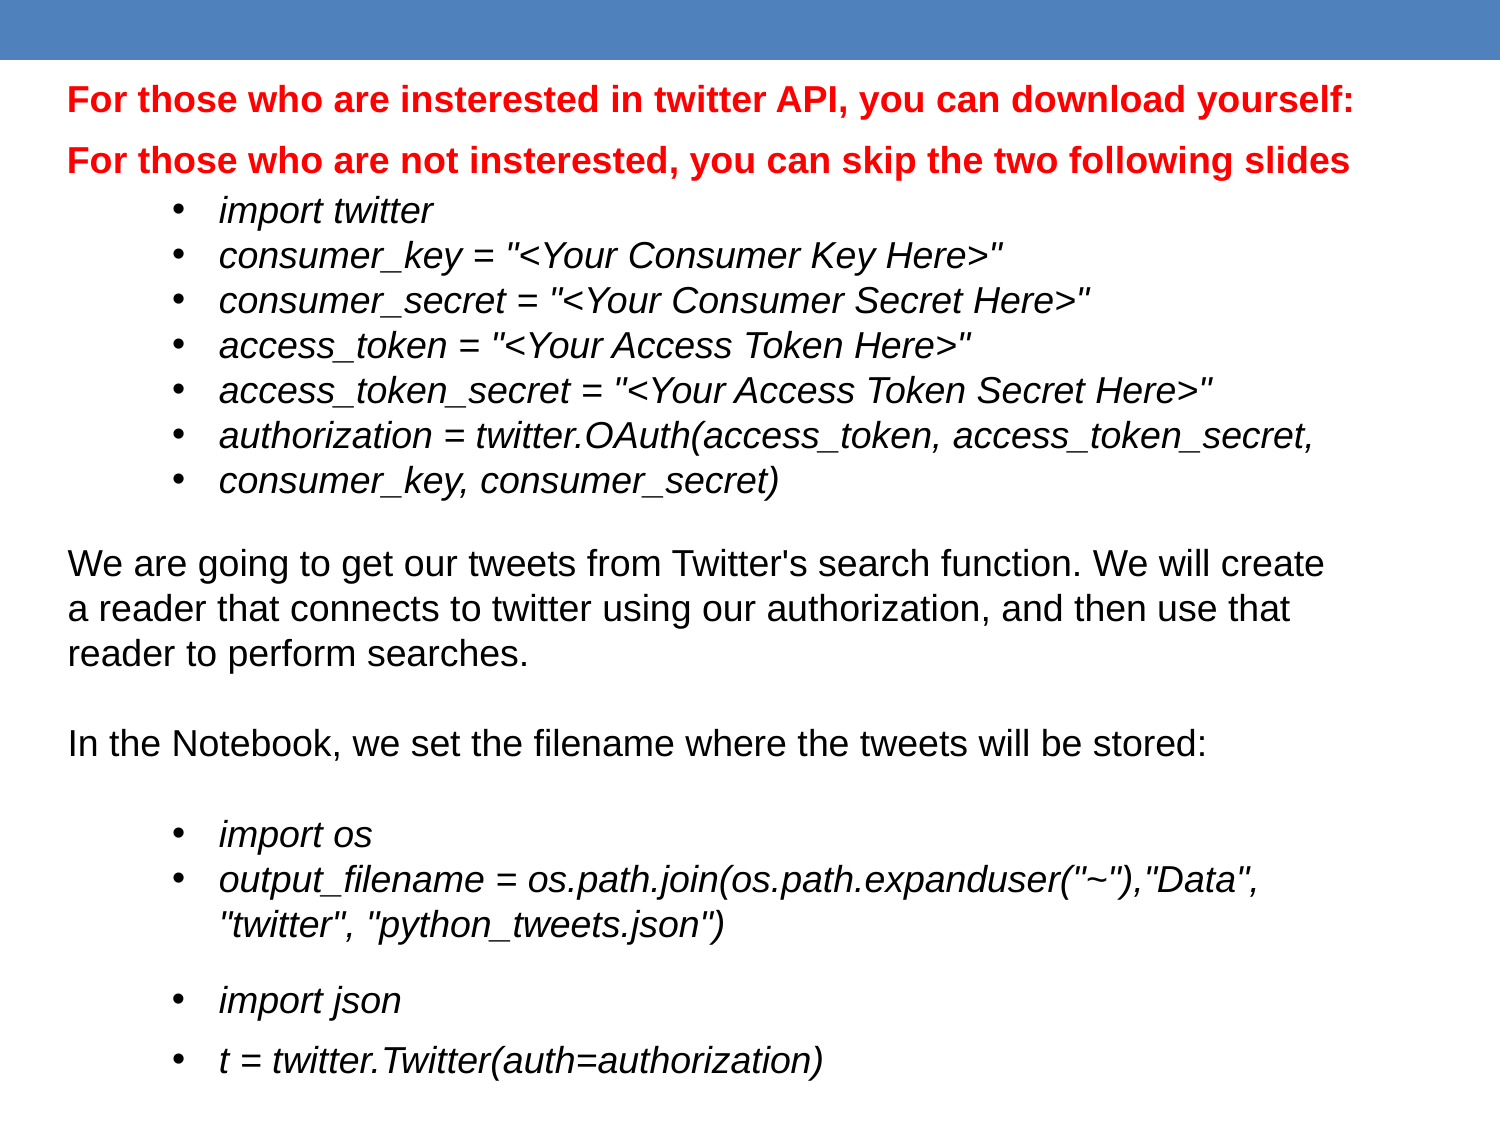

For those who are insterested in twitter API, you can download yourself:
For those who are not insterested, you can skip the two following slides
import twitter
consumer_key = "<Your Consumer Key Here>"
consumer_secret = "<Your Consumer Secret Here>"
access_token = "<Your Access Token Here>"
access_token_secret = "<Your Access Token Secret Here>"
authorization = twitter.OAuth(access_token, access_token_secret,
consumer_key, consumer_secret)
We are going to get our tweets from Twitter's search function. We will create
a reader that connects to twitter using our authorization, and then use that
reader to perform searches.

In the Notebook, we set the filename where the tweets will be stored:
import os
output_filename = os.path.join(os.path.expanduser("~"),"Data", "twitter", "python_tweets.json")
import json
t = twitter.Twitter(auth=authorization)